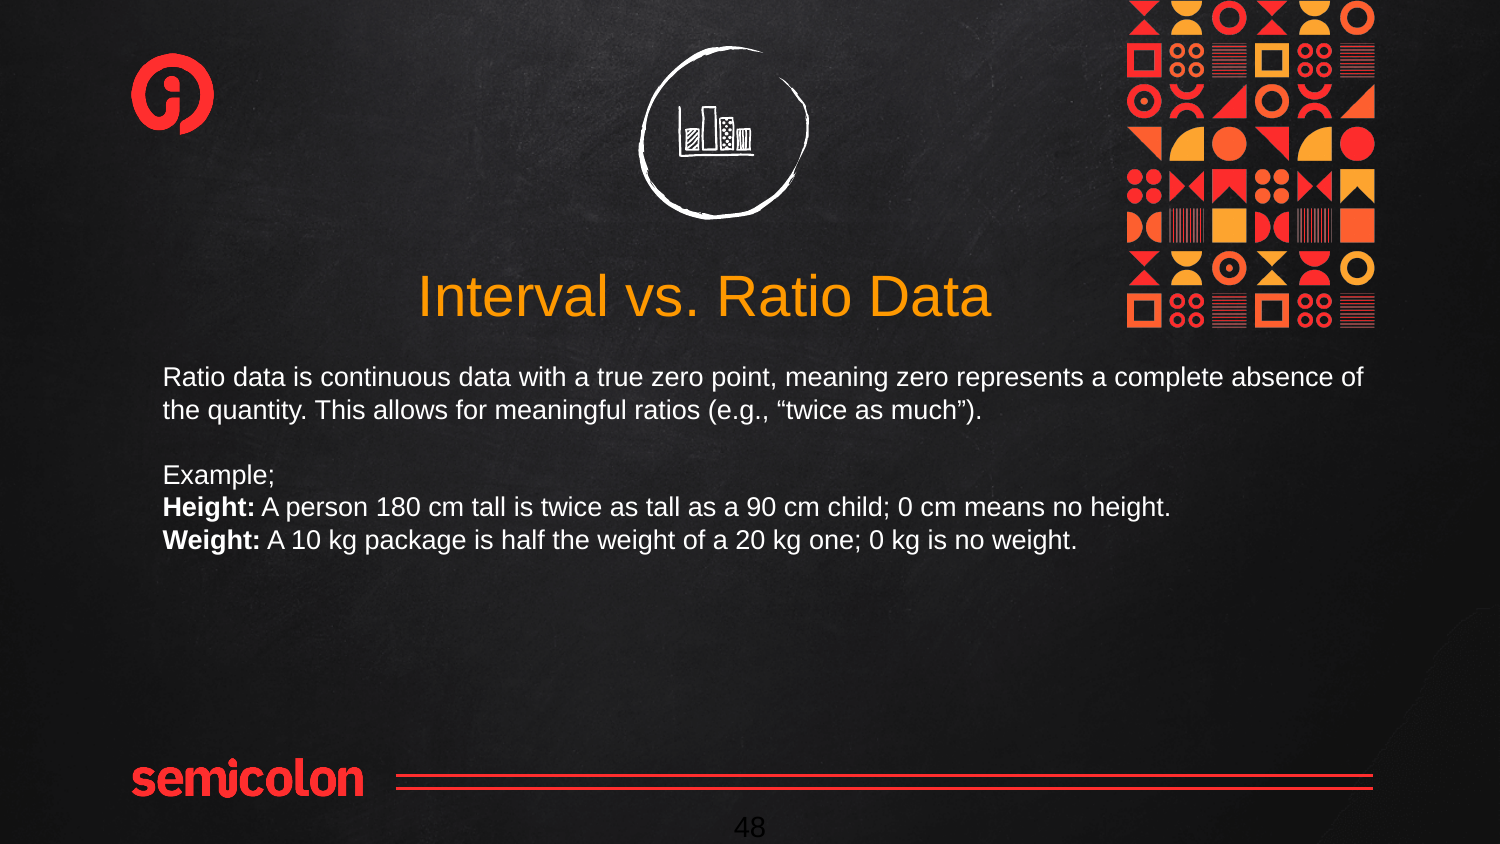

Interval vs. Ratio Data

Ratio data is continuous data with a true zero point, meaning zero represents a complete absence of the quantity. This allows for meaningful ratios (e.g., “twice as much”).

Example;
Height: A person 180 cm tall is twice as tall as a 90 cm child; 0 cm means no height.
Weight: A 10 kg package is half the weight of a 20 kg one; 0 kg is no weight.
48